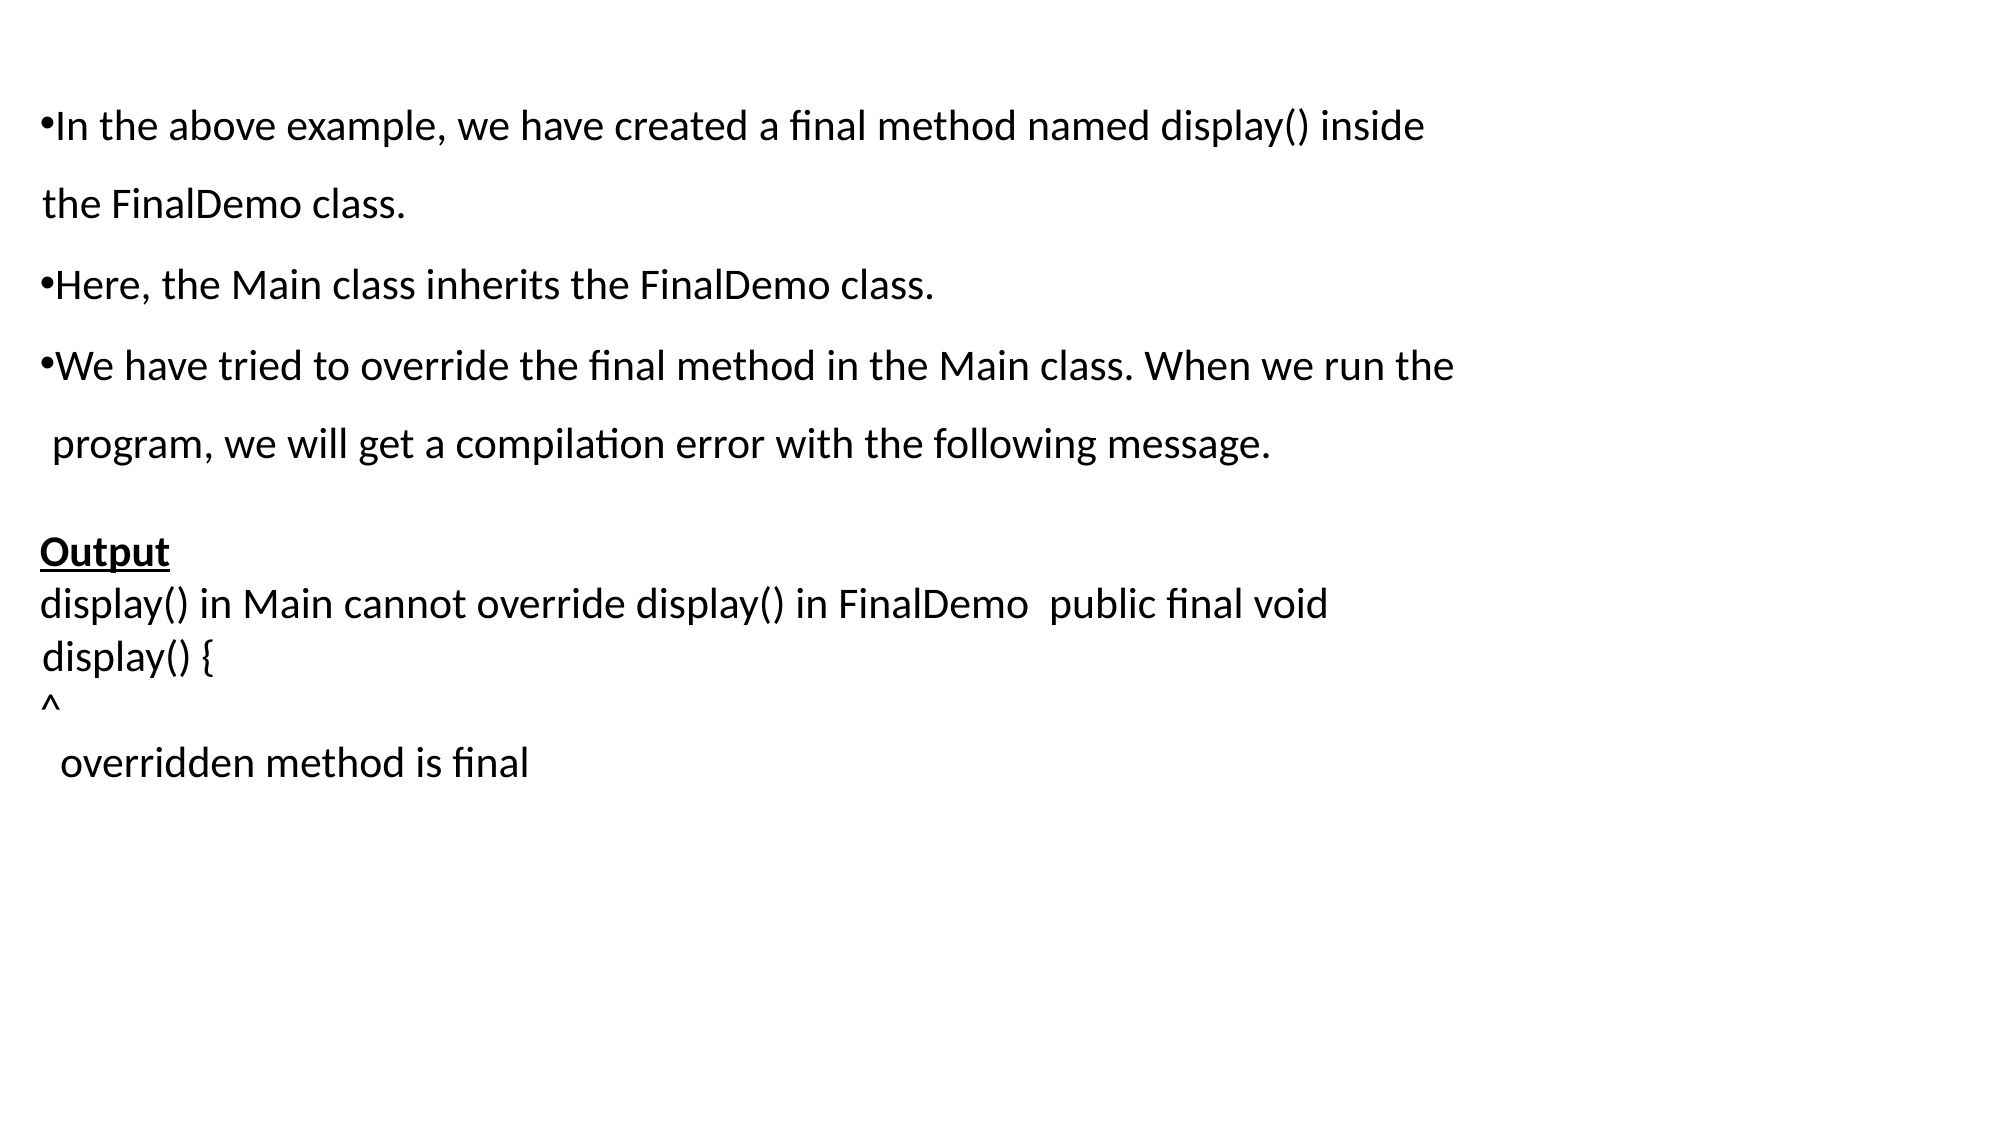

In the above example, we have created a final method named display() inside the FinalDemo class.
Here, the Main class inherits the FinalDemo class.
We have tried to override the final method in the Main class. When we run the  program, we will get a compilation error with the following message.

Output
display() in Main cannot override display() in FinalDemo  public final void display() {
^
  overridden method is final